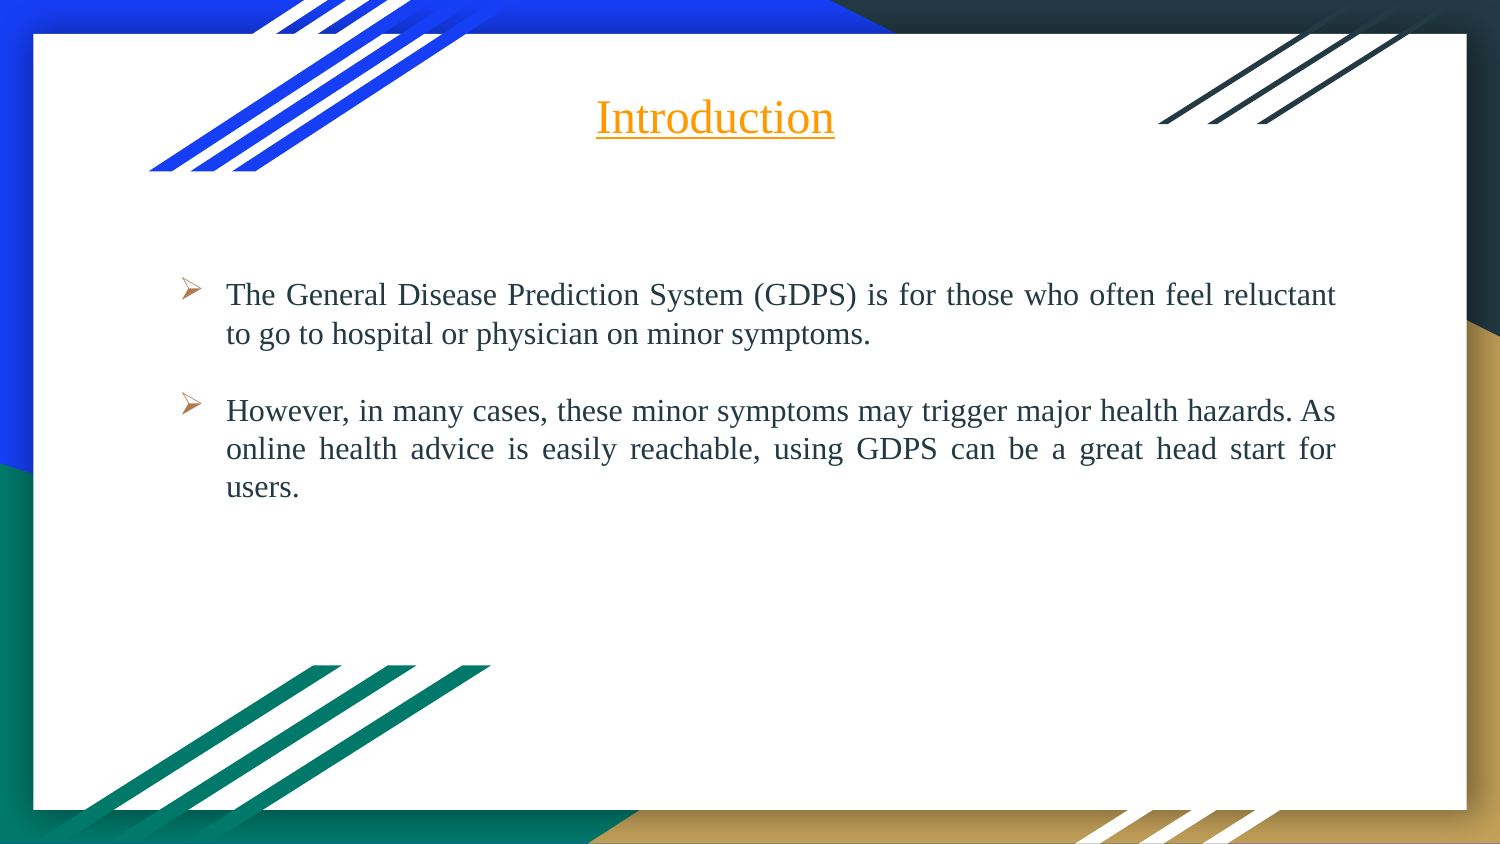

# Introduction
The General Disease Prediction System (GDPS) is for those who often feel reluctant to go to hospital or physician on minor symptoms.

However, in many cases, these minor symptoms may trigger major health hazards. As online health advice is easily reachable, using GDPS can be a great head start for users.